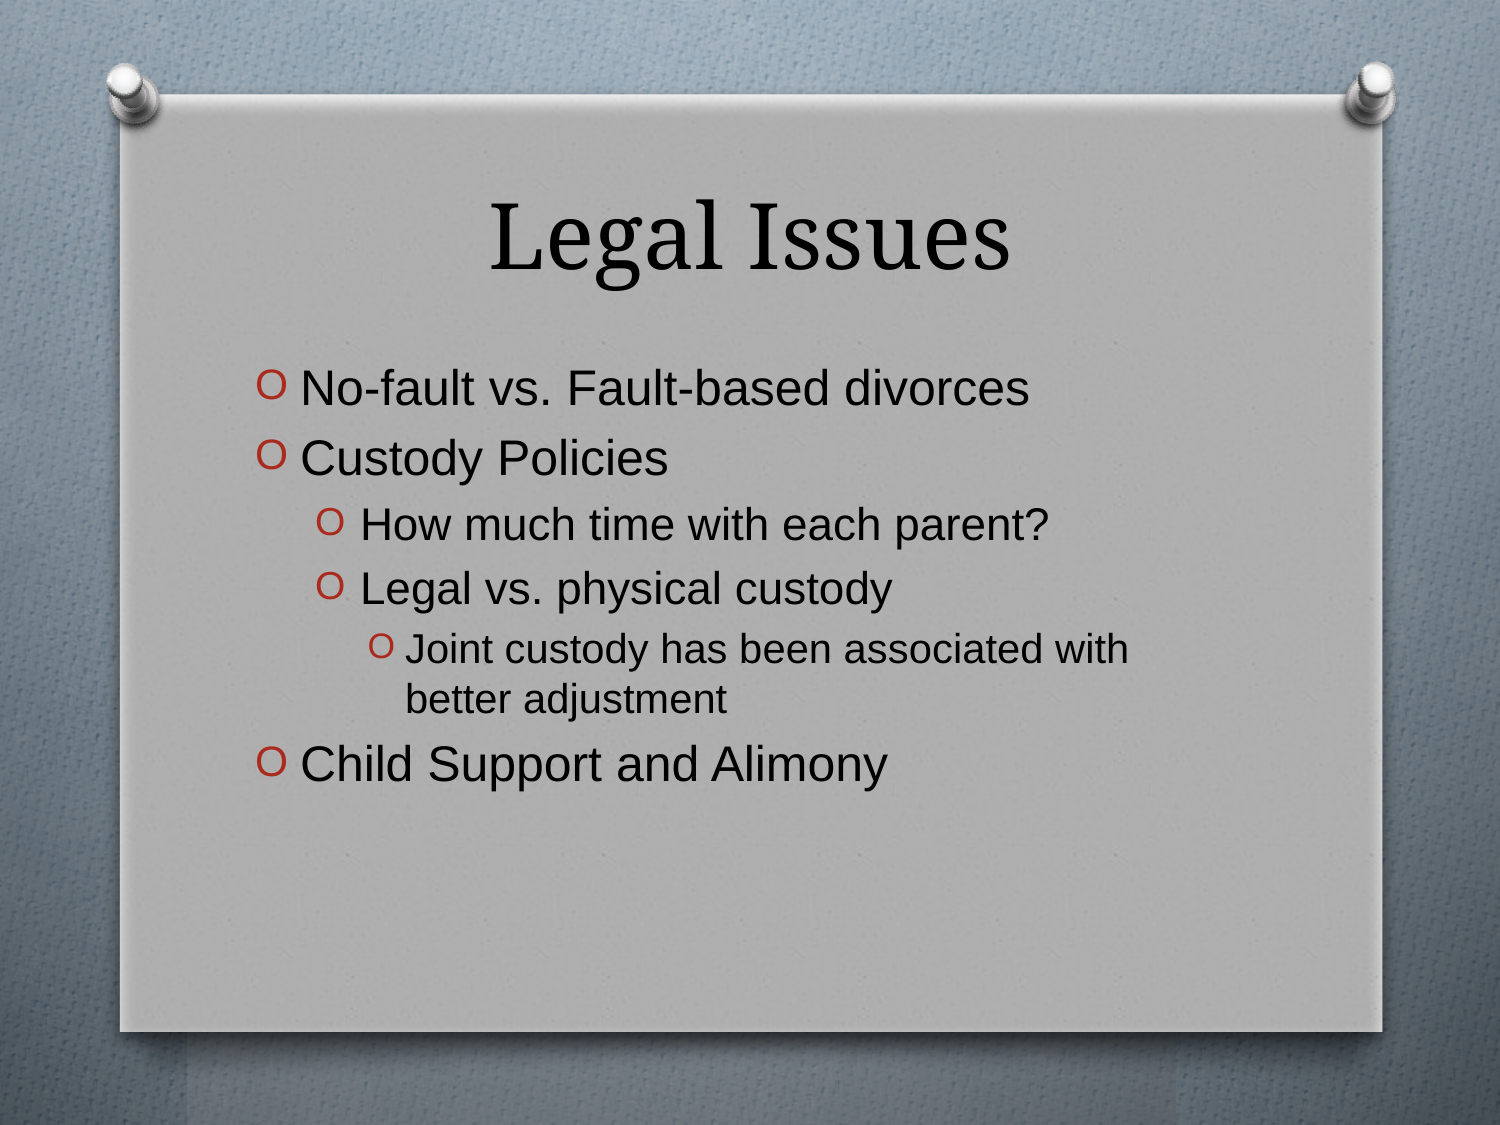

# Legal Issues
No-fault vs. Fault-based divorces
Custody Policies
How much time with each parent?
Legal vs. physical custody
Joint custody has been associated with better adjustment
Child Support and Alimony